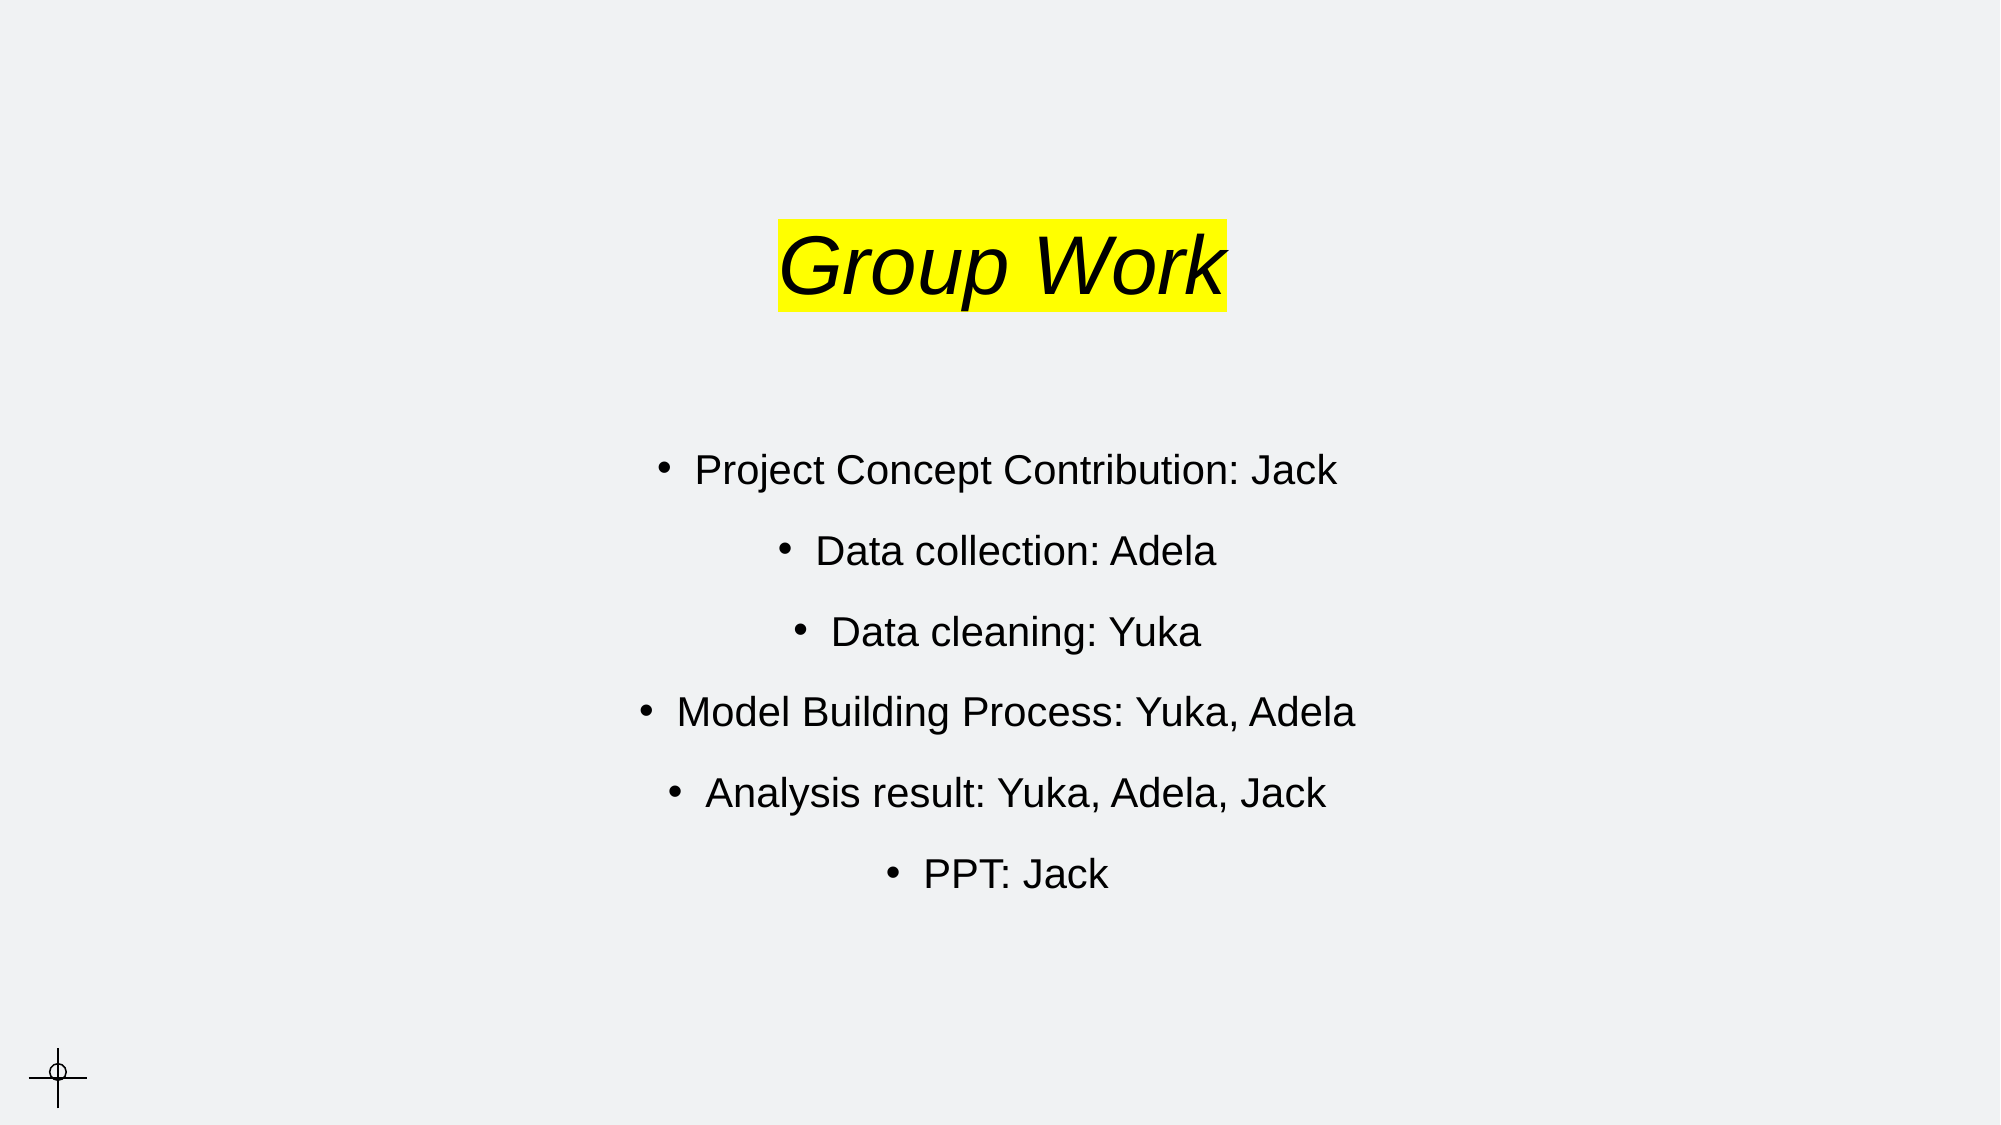

# Group Work
Project Concept Contribution: Jack
Data collection: Adela
Data cleaning: Yuka
Model Building Process: Yuka, Adela
Analysis result: Yuka, Adela, Jack
PPT: Jack